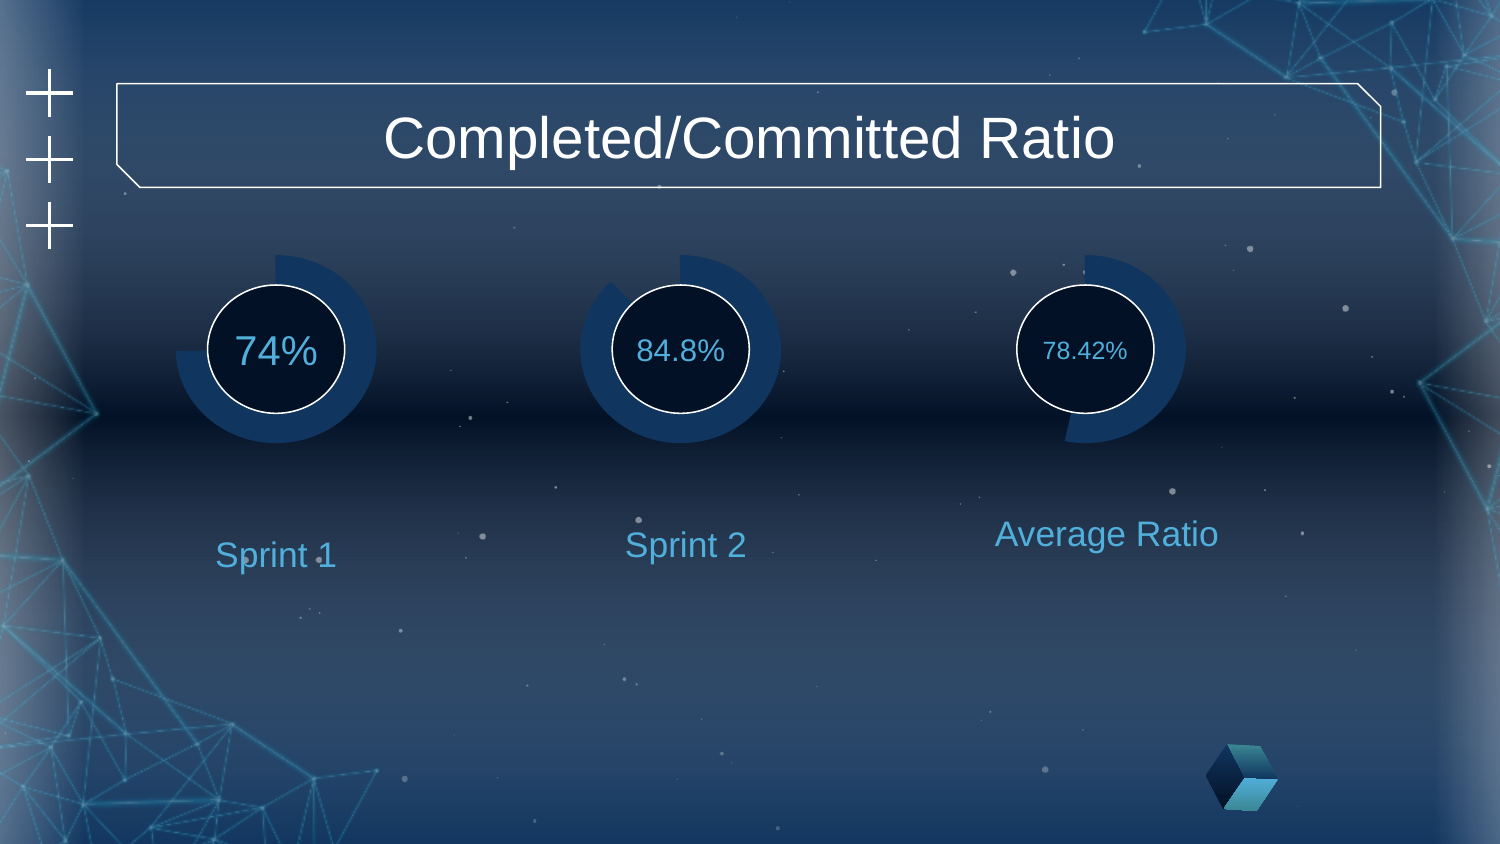

Completed/Committed Ratio

74%
84.8%
78.42%
Average Ratio
Sprint 2
# Sprint 1